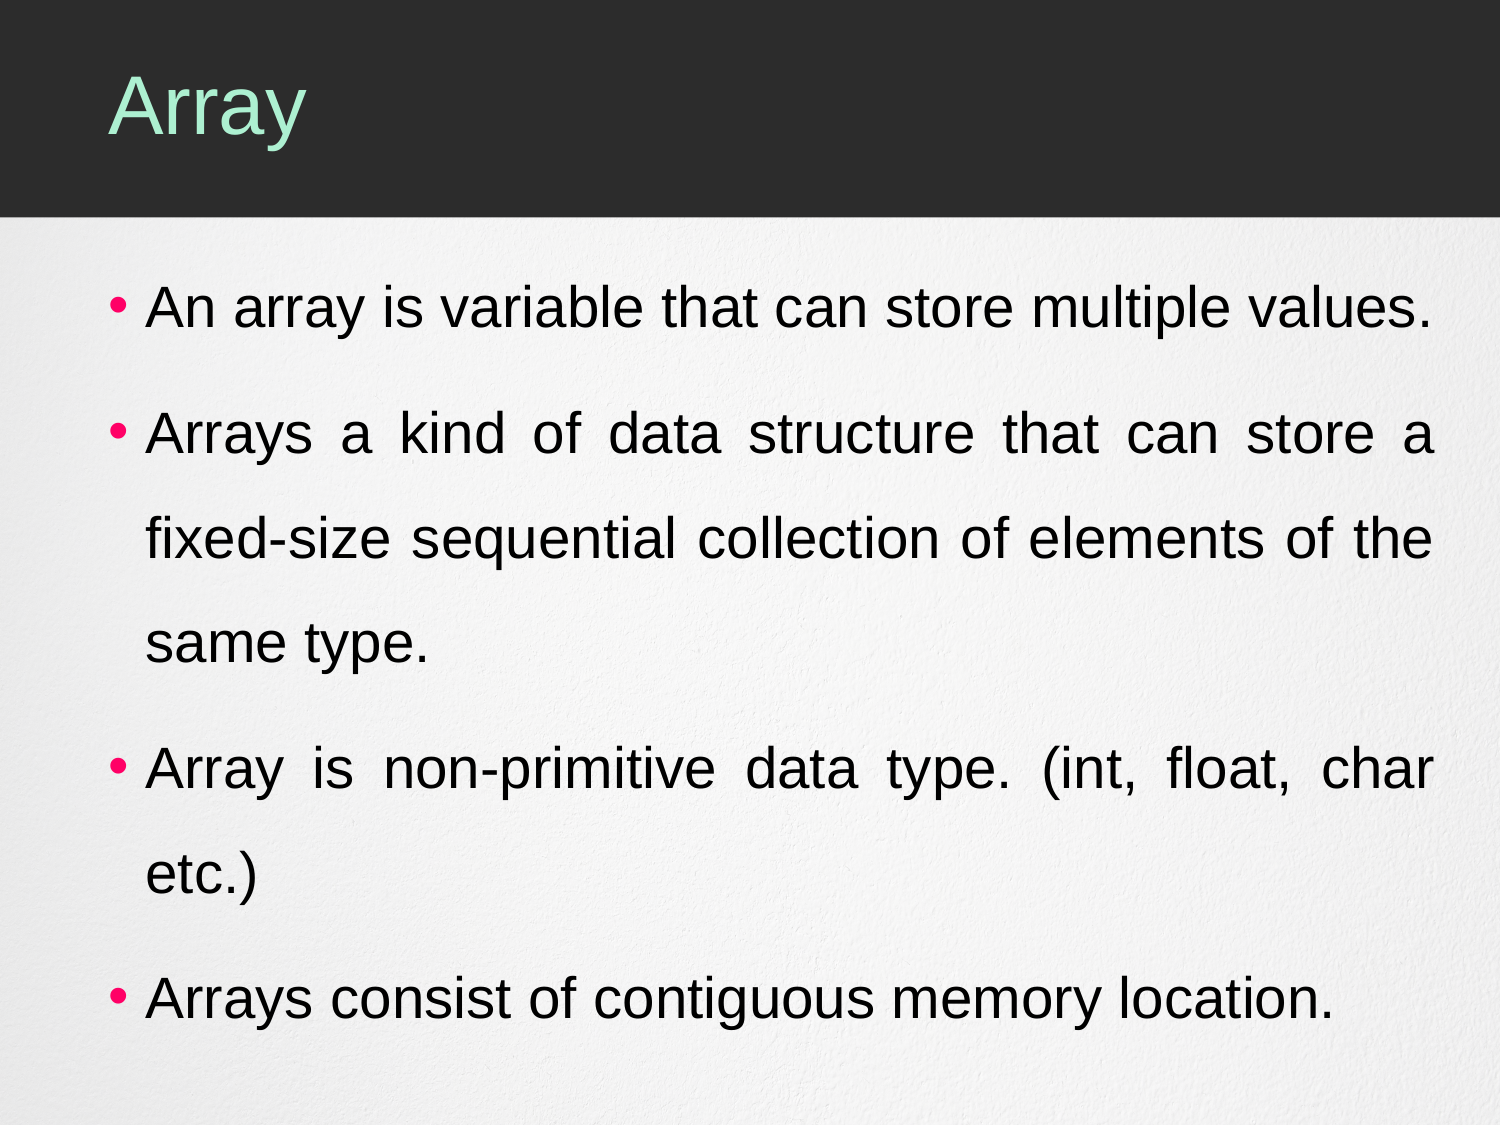

# Array
An array is variable that can store multiple values.
Arrays a kind of data structure that can store a fixed-size sequential collection of elements of the same type.
Array is non-primitive data type. (int, float, char etc.)
Arrays consist of contiguous memory location.